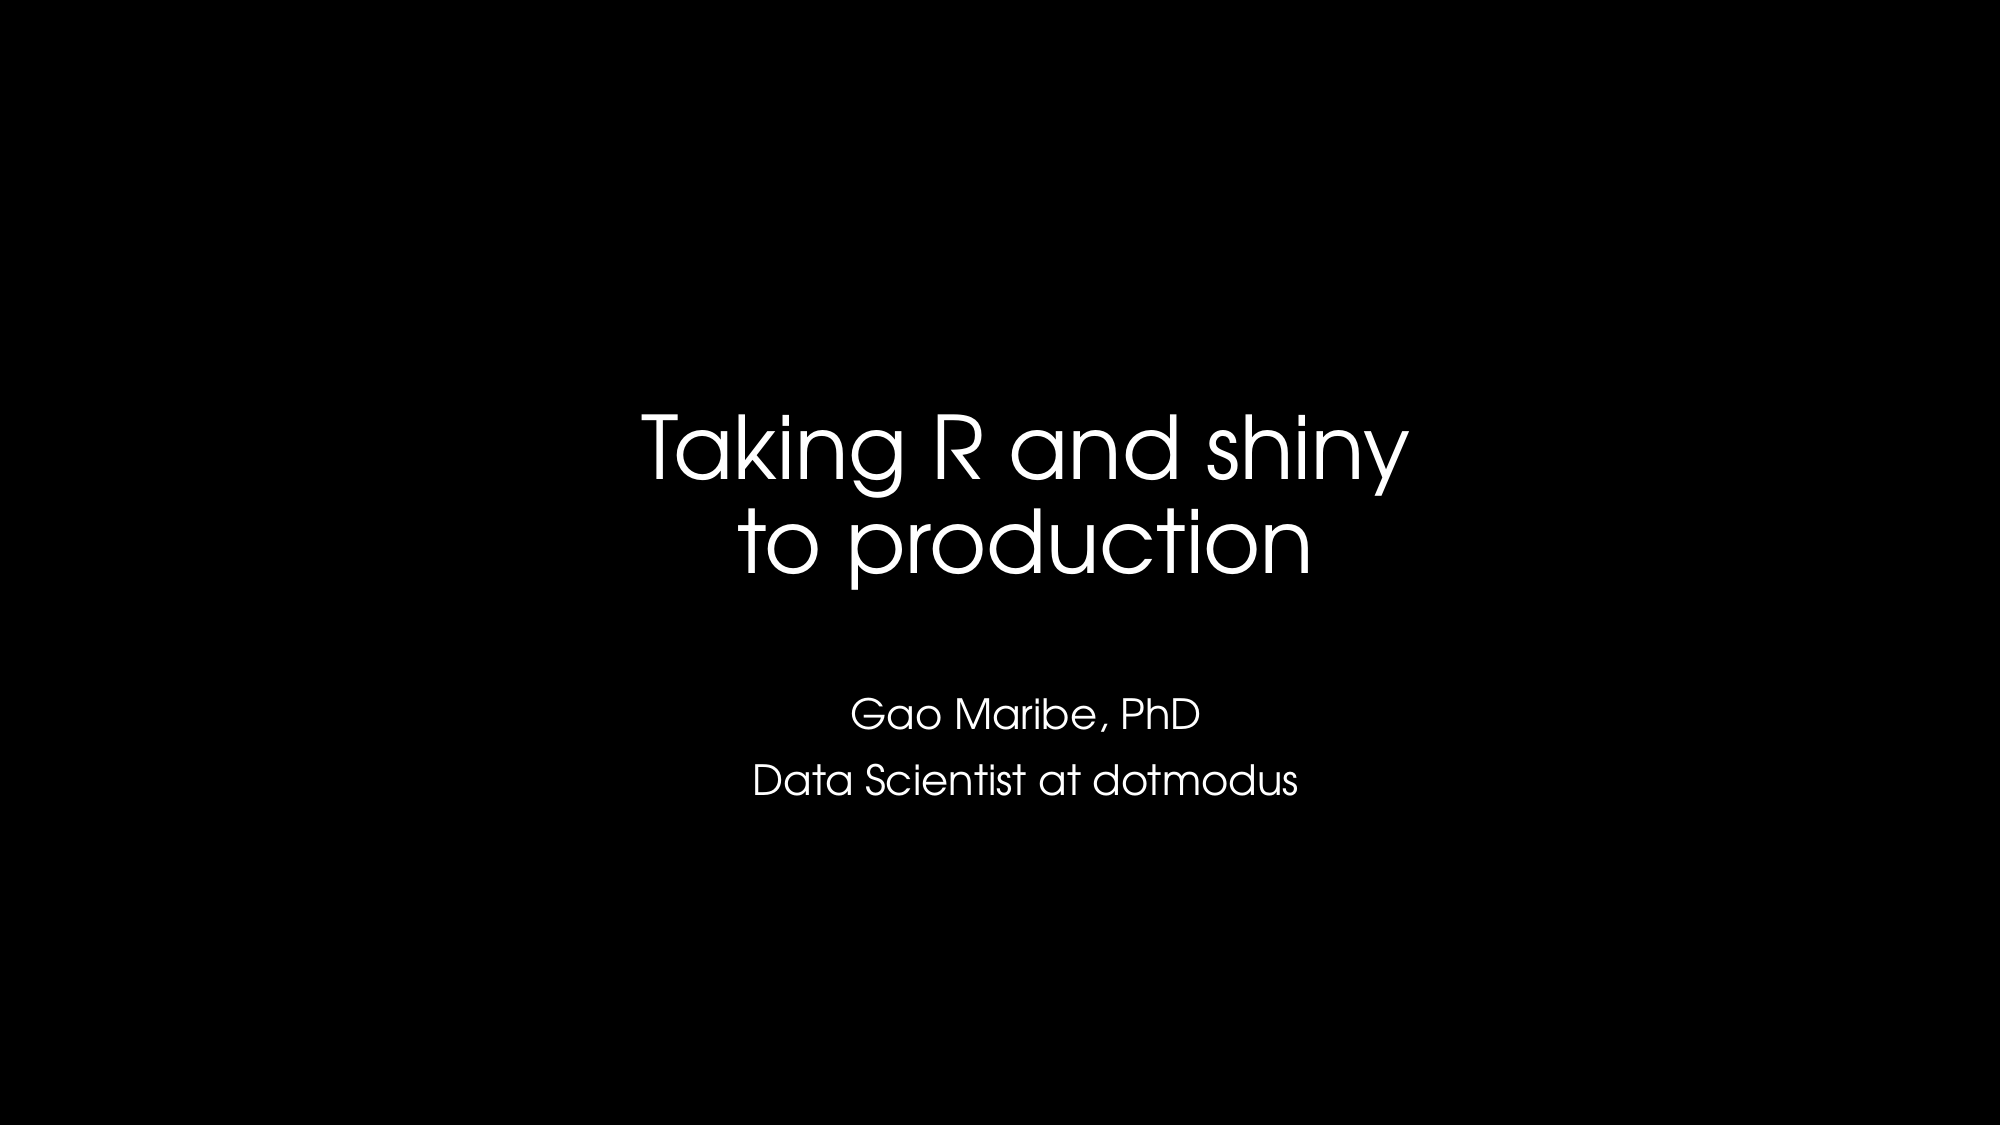

# Taking R and shiny to production

Gao Maribe, PhD
Data Scientist at dotmodus